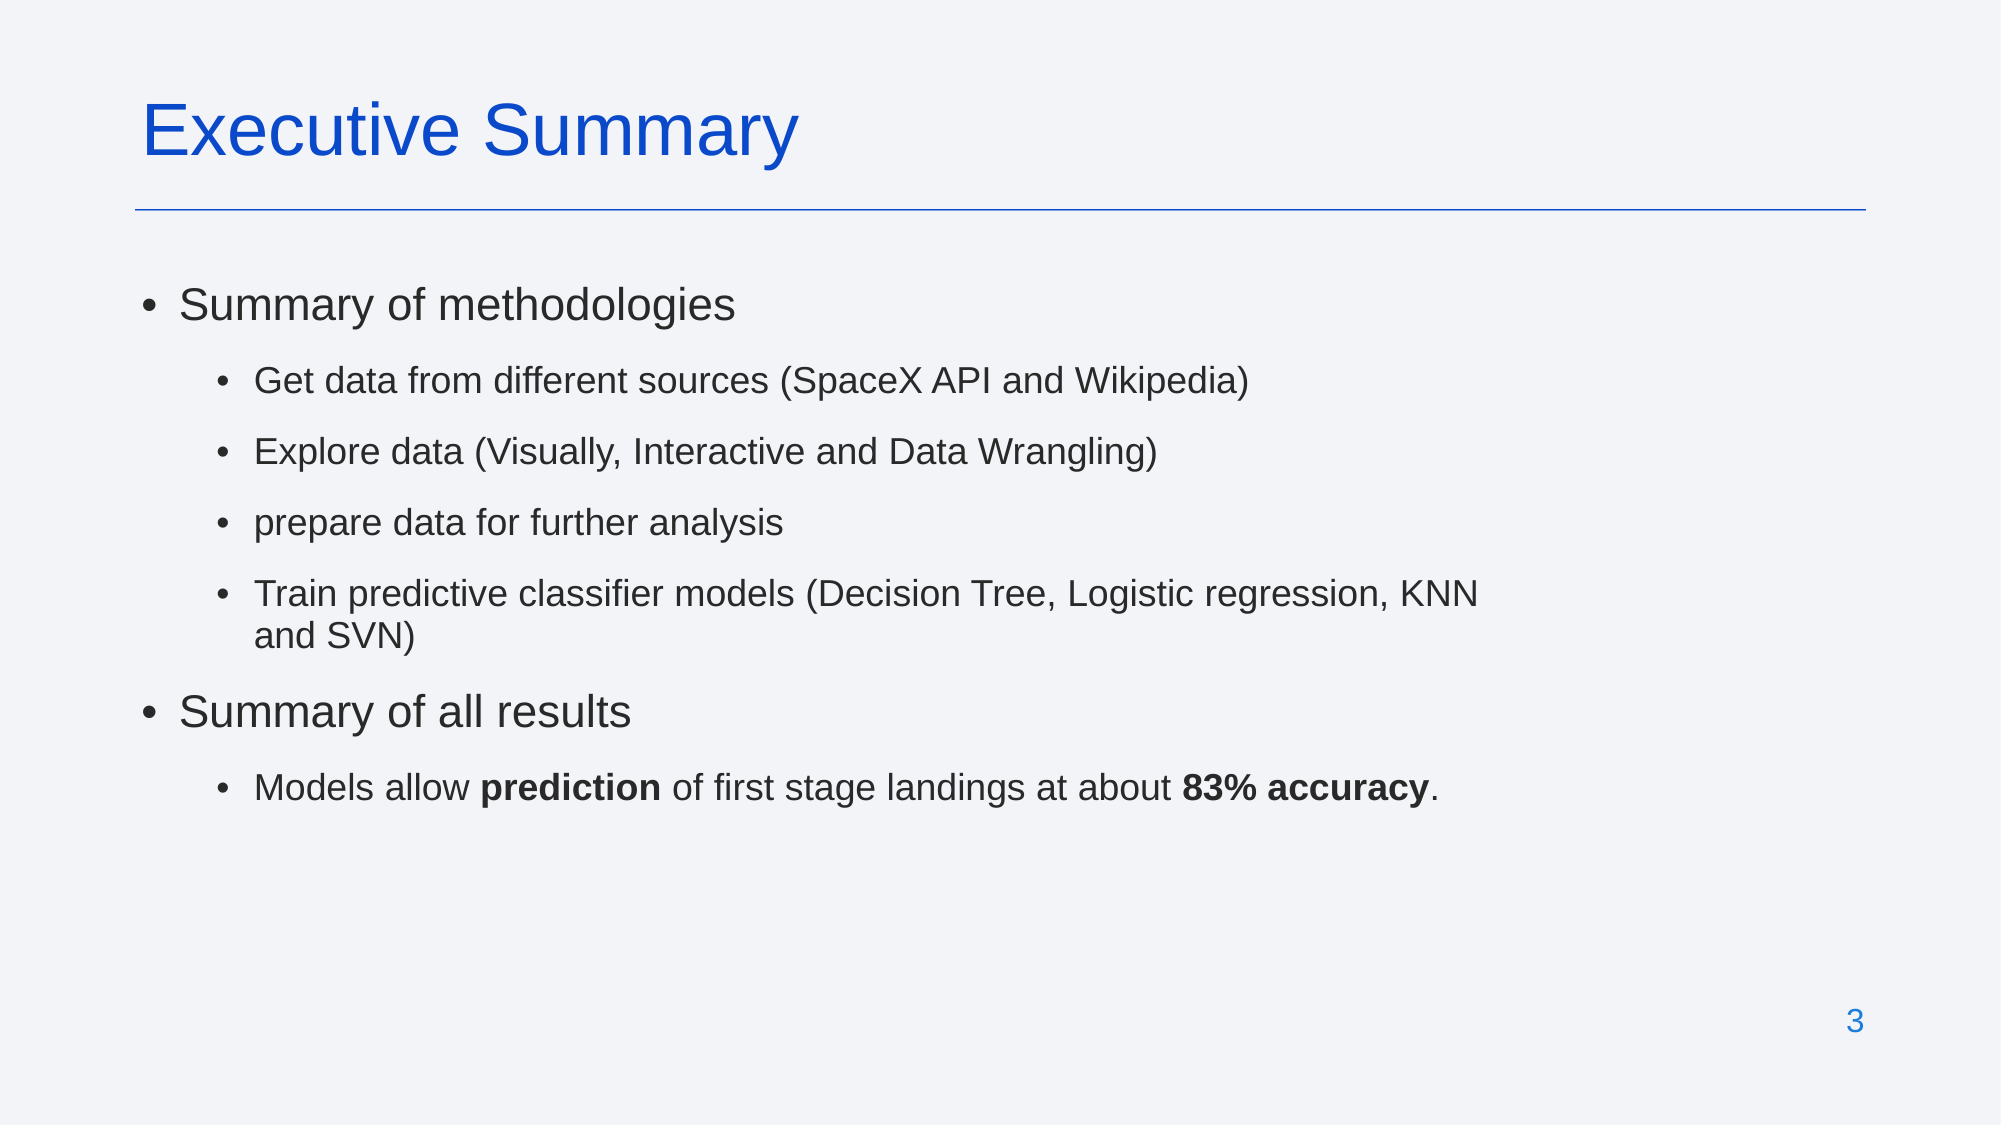

Executive Summary
Summary of methodologies
Get data from different sources (SpaceX API and Wikipedia)
Explore data (Visually, Interactive and Data Wrangling)
prepare data for further analysis
Train predictive classifier models (Decision Tree, Logistic regression, KNN and SVN)
Summary of all results
Models allow prediction of first stage landings at about 83% accuracy.
3